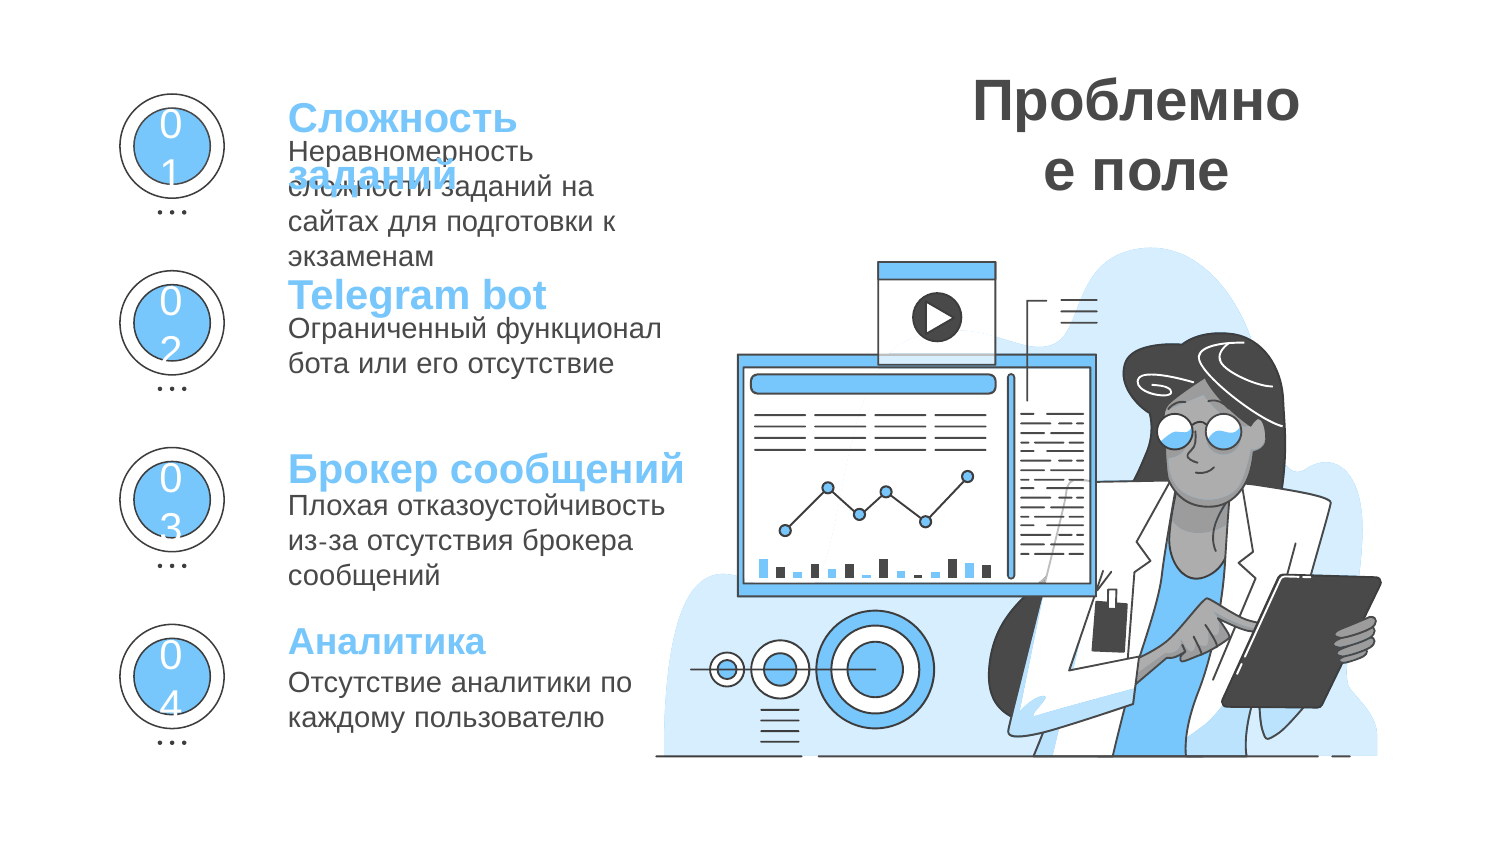

Проблемное поле
Сложность заданий

Неравномерность сложности заданий на сайтах для подготовки к экзаменам
01
Telegram bot

Ограниченный функционал бота или его отсутствие
02
Брокер сообщений

Плохая отказоустойчивость из-за отсутствия брокера сообщений
03
Аналитика

Отсутствие аналитики по каждому пользователю
04